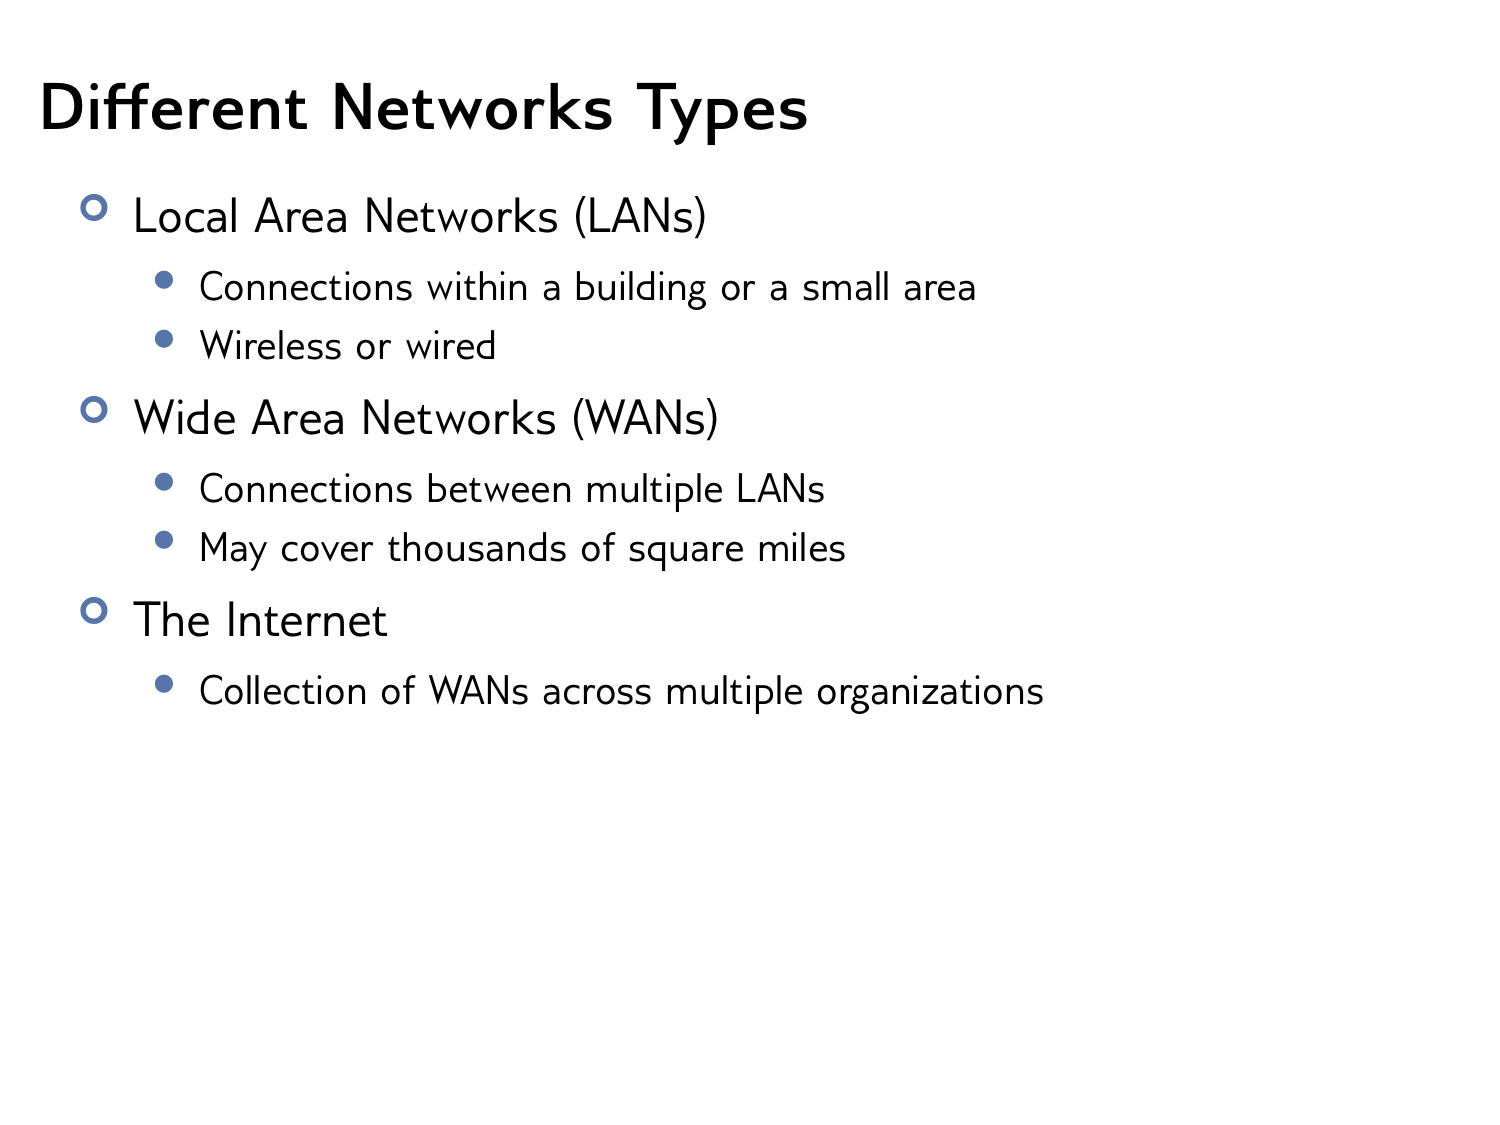

# Different Networks Types
Local Area Networks (LANs)
Connections within a building or a small area
Wireless or wired
Wide Area Networks (WANs)
Connections between multiple LANs
May cover thousands of square miles
The Internet
Collection of WANs across multiple organizations